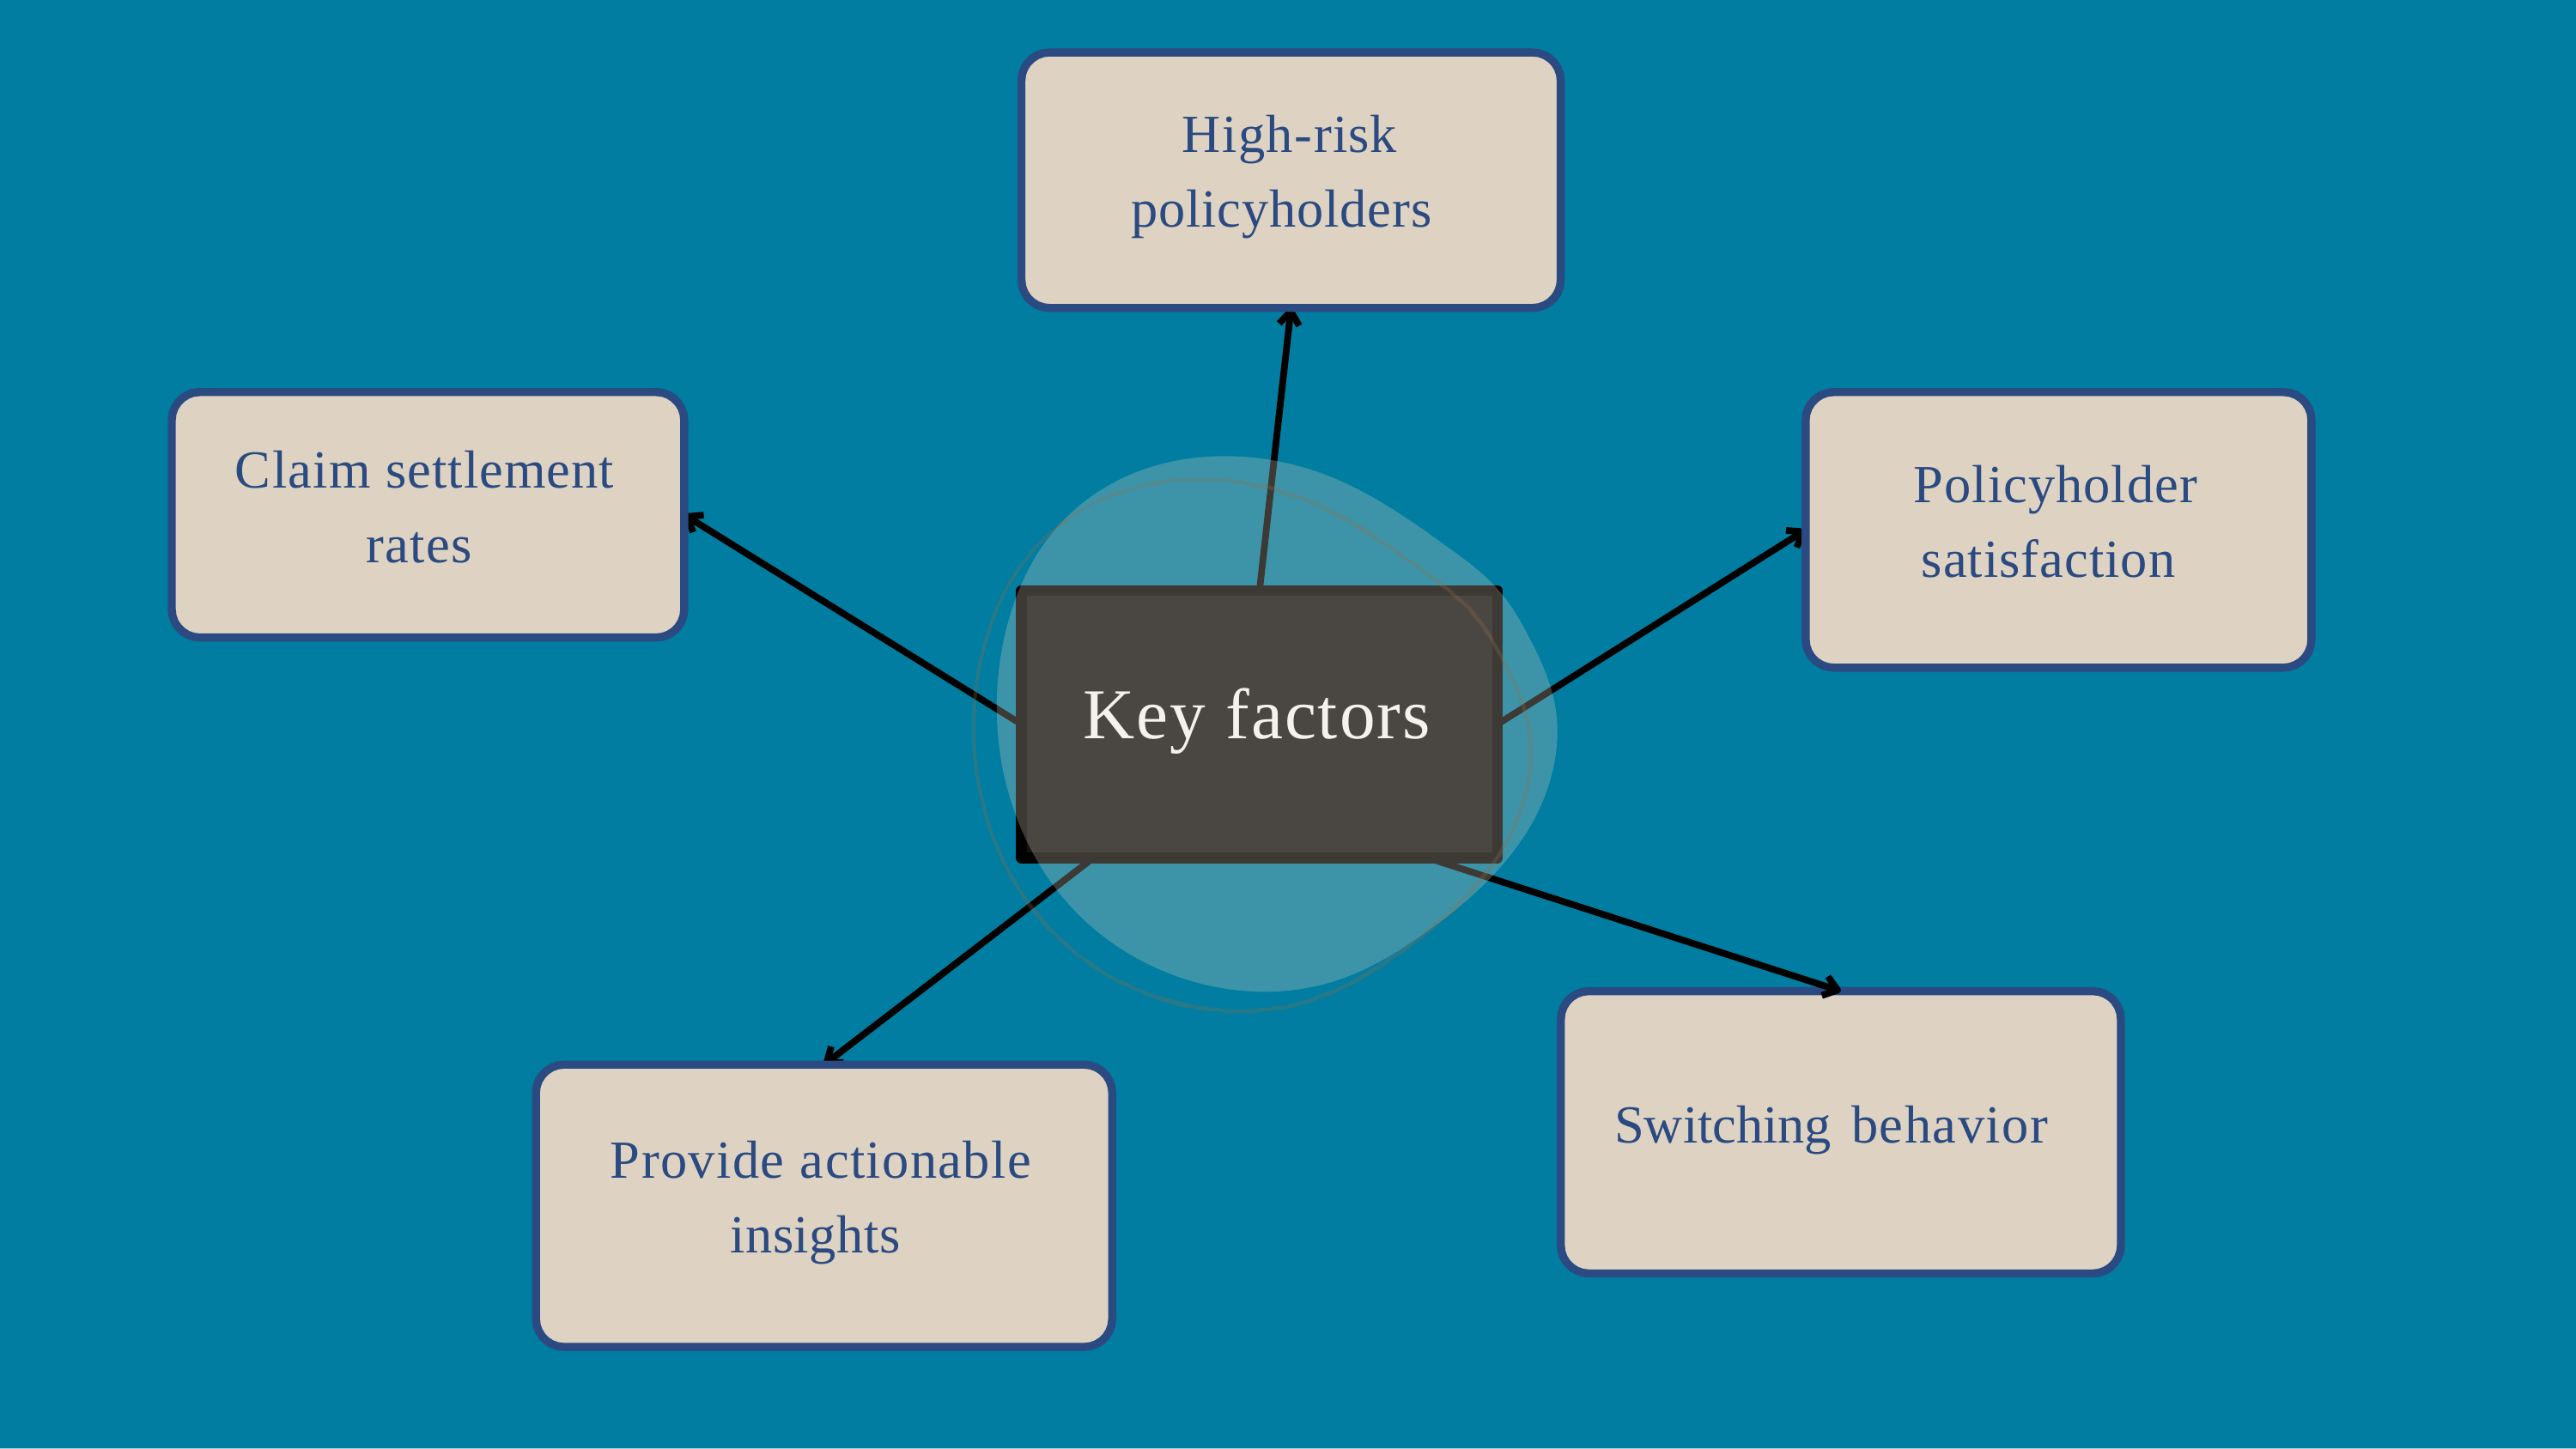

# High-risk policyholders

Claim settlement rates
Policyholder satisfaction

Key factors

Switching behavior
Provide actionable insights